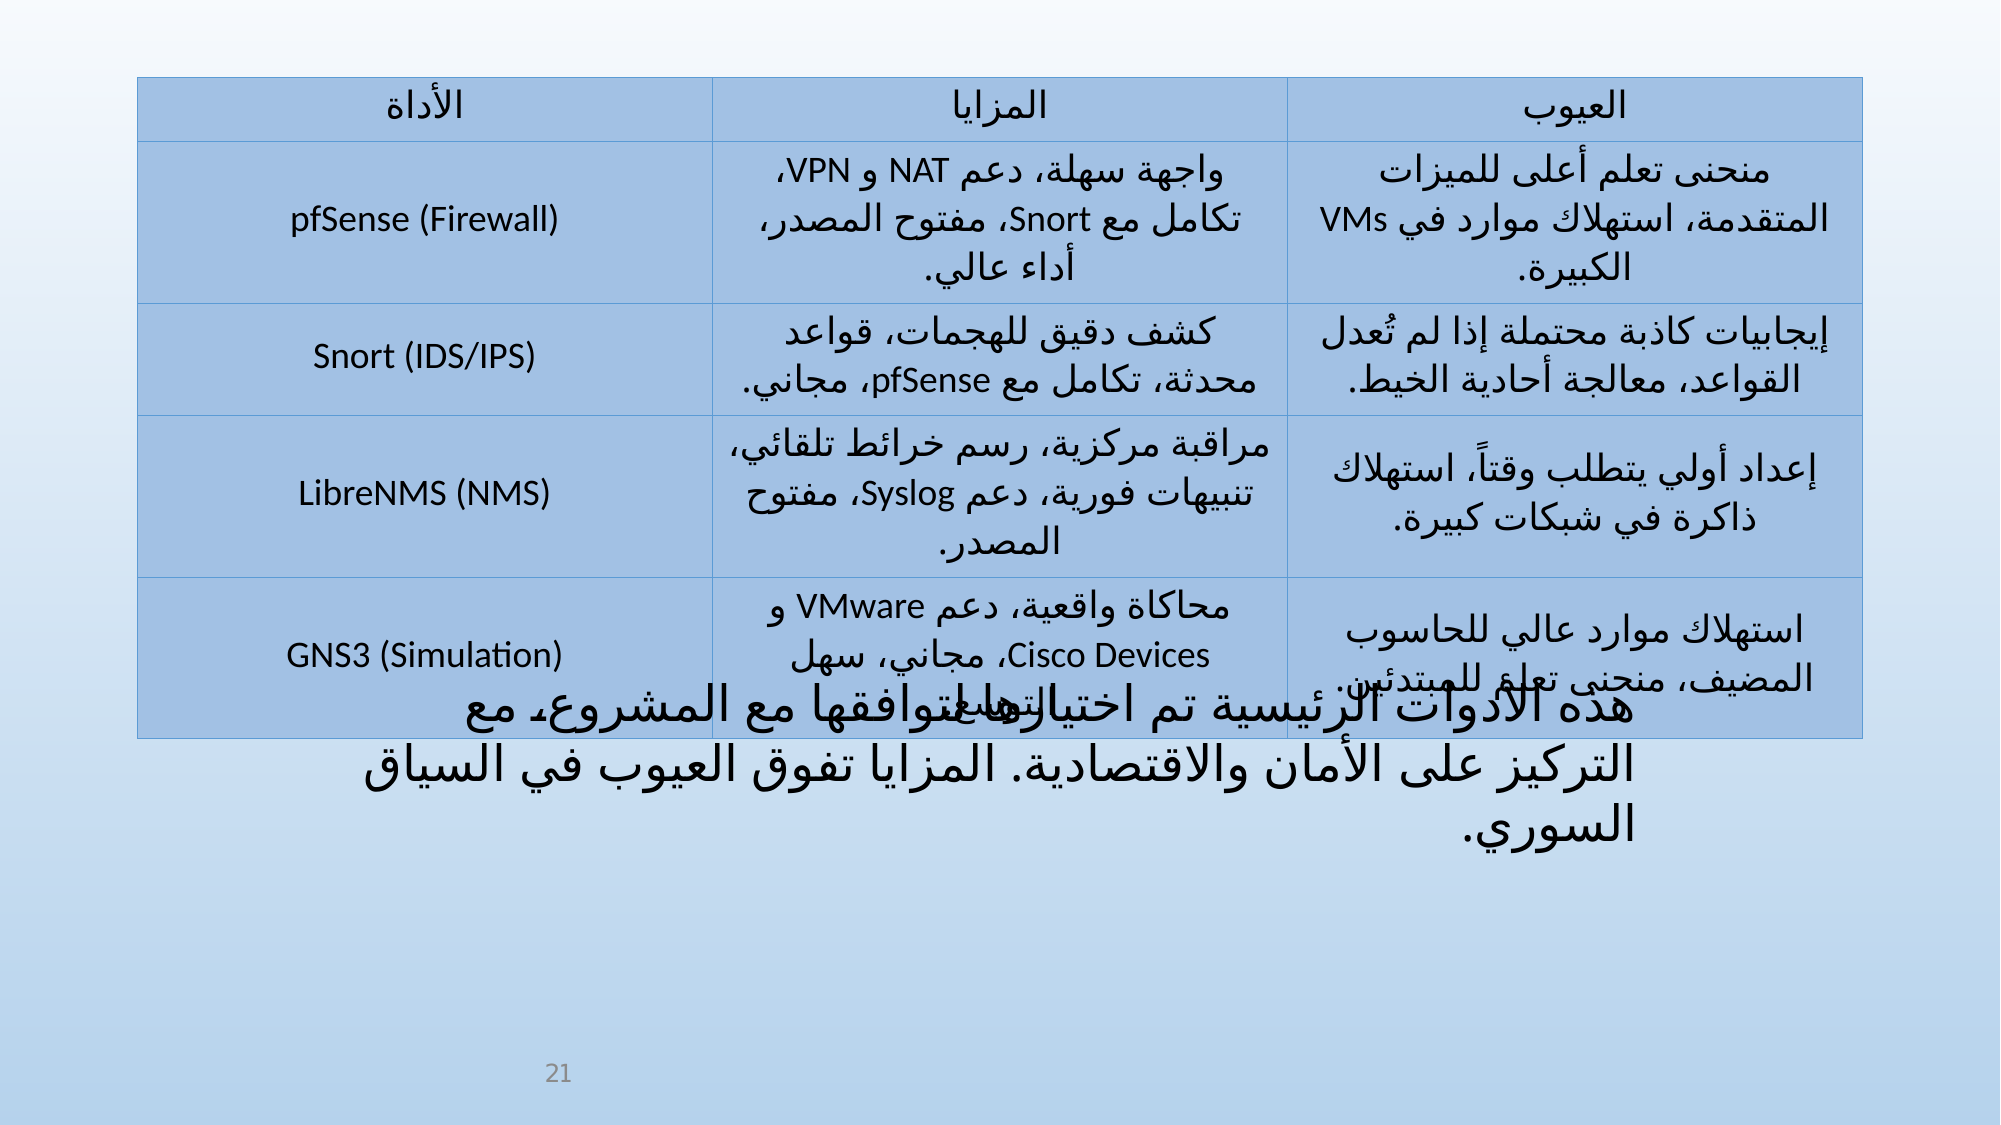

| الأداة | المزايا | العيوب |
| --- | --- | --- |
| pfSense (Firewall) | واجهة سهلة، دعم NAT و VPN، تكامل مع Snort، مفتوح المصدر، أداء عالي. | منحنى تعلم أعلى للميزات المتقدمة، استهلاك موارد في VMs الكبيرة. |
| Snort (IDS/IPS) | كشف دقيق للهجمات، قواعد محدثة، تكامل مع pfSense، مجاني. | إيجابيات كاذبة محتملة إذا لم تُعدل القواعد، معالجة أحادية الخيط. |
| LibreNMS (NMS) | مراقبة مركزية، رسم خرائط تلقائي، تنبيهات فورية، دعم Syslog، مفتوح المصدر. | إعداد أولي يتطلب وقتاً، استهلاك ذاكرة في شبكات كبيرة. |
| GNS3 (Simulation) | محاكاة واقعية، دعم VMware و Cisco Devices، مجاني، سهل التوسع. | استهلاك موارد عالي للحاسوب المضيف، منحنى تعلم للمبتدئين. |
هذه الأدوات الرئيسية تم اختيارها لتوافقها مع المشروع، مع التركيز على الأمان والاقتصادية. المزايا تفوق العيوب في السياق السوري.
21